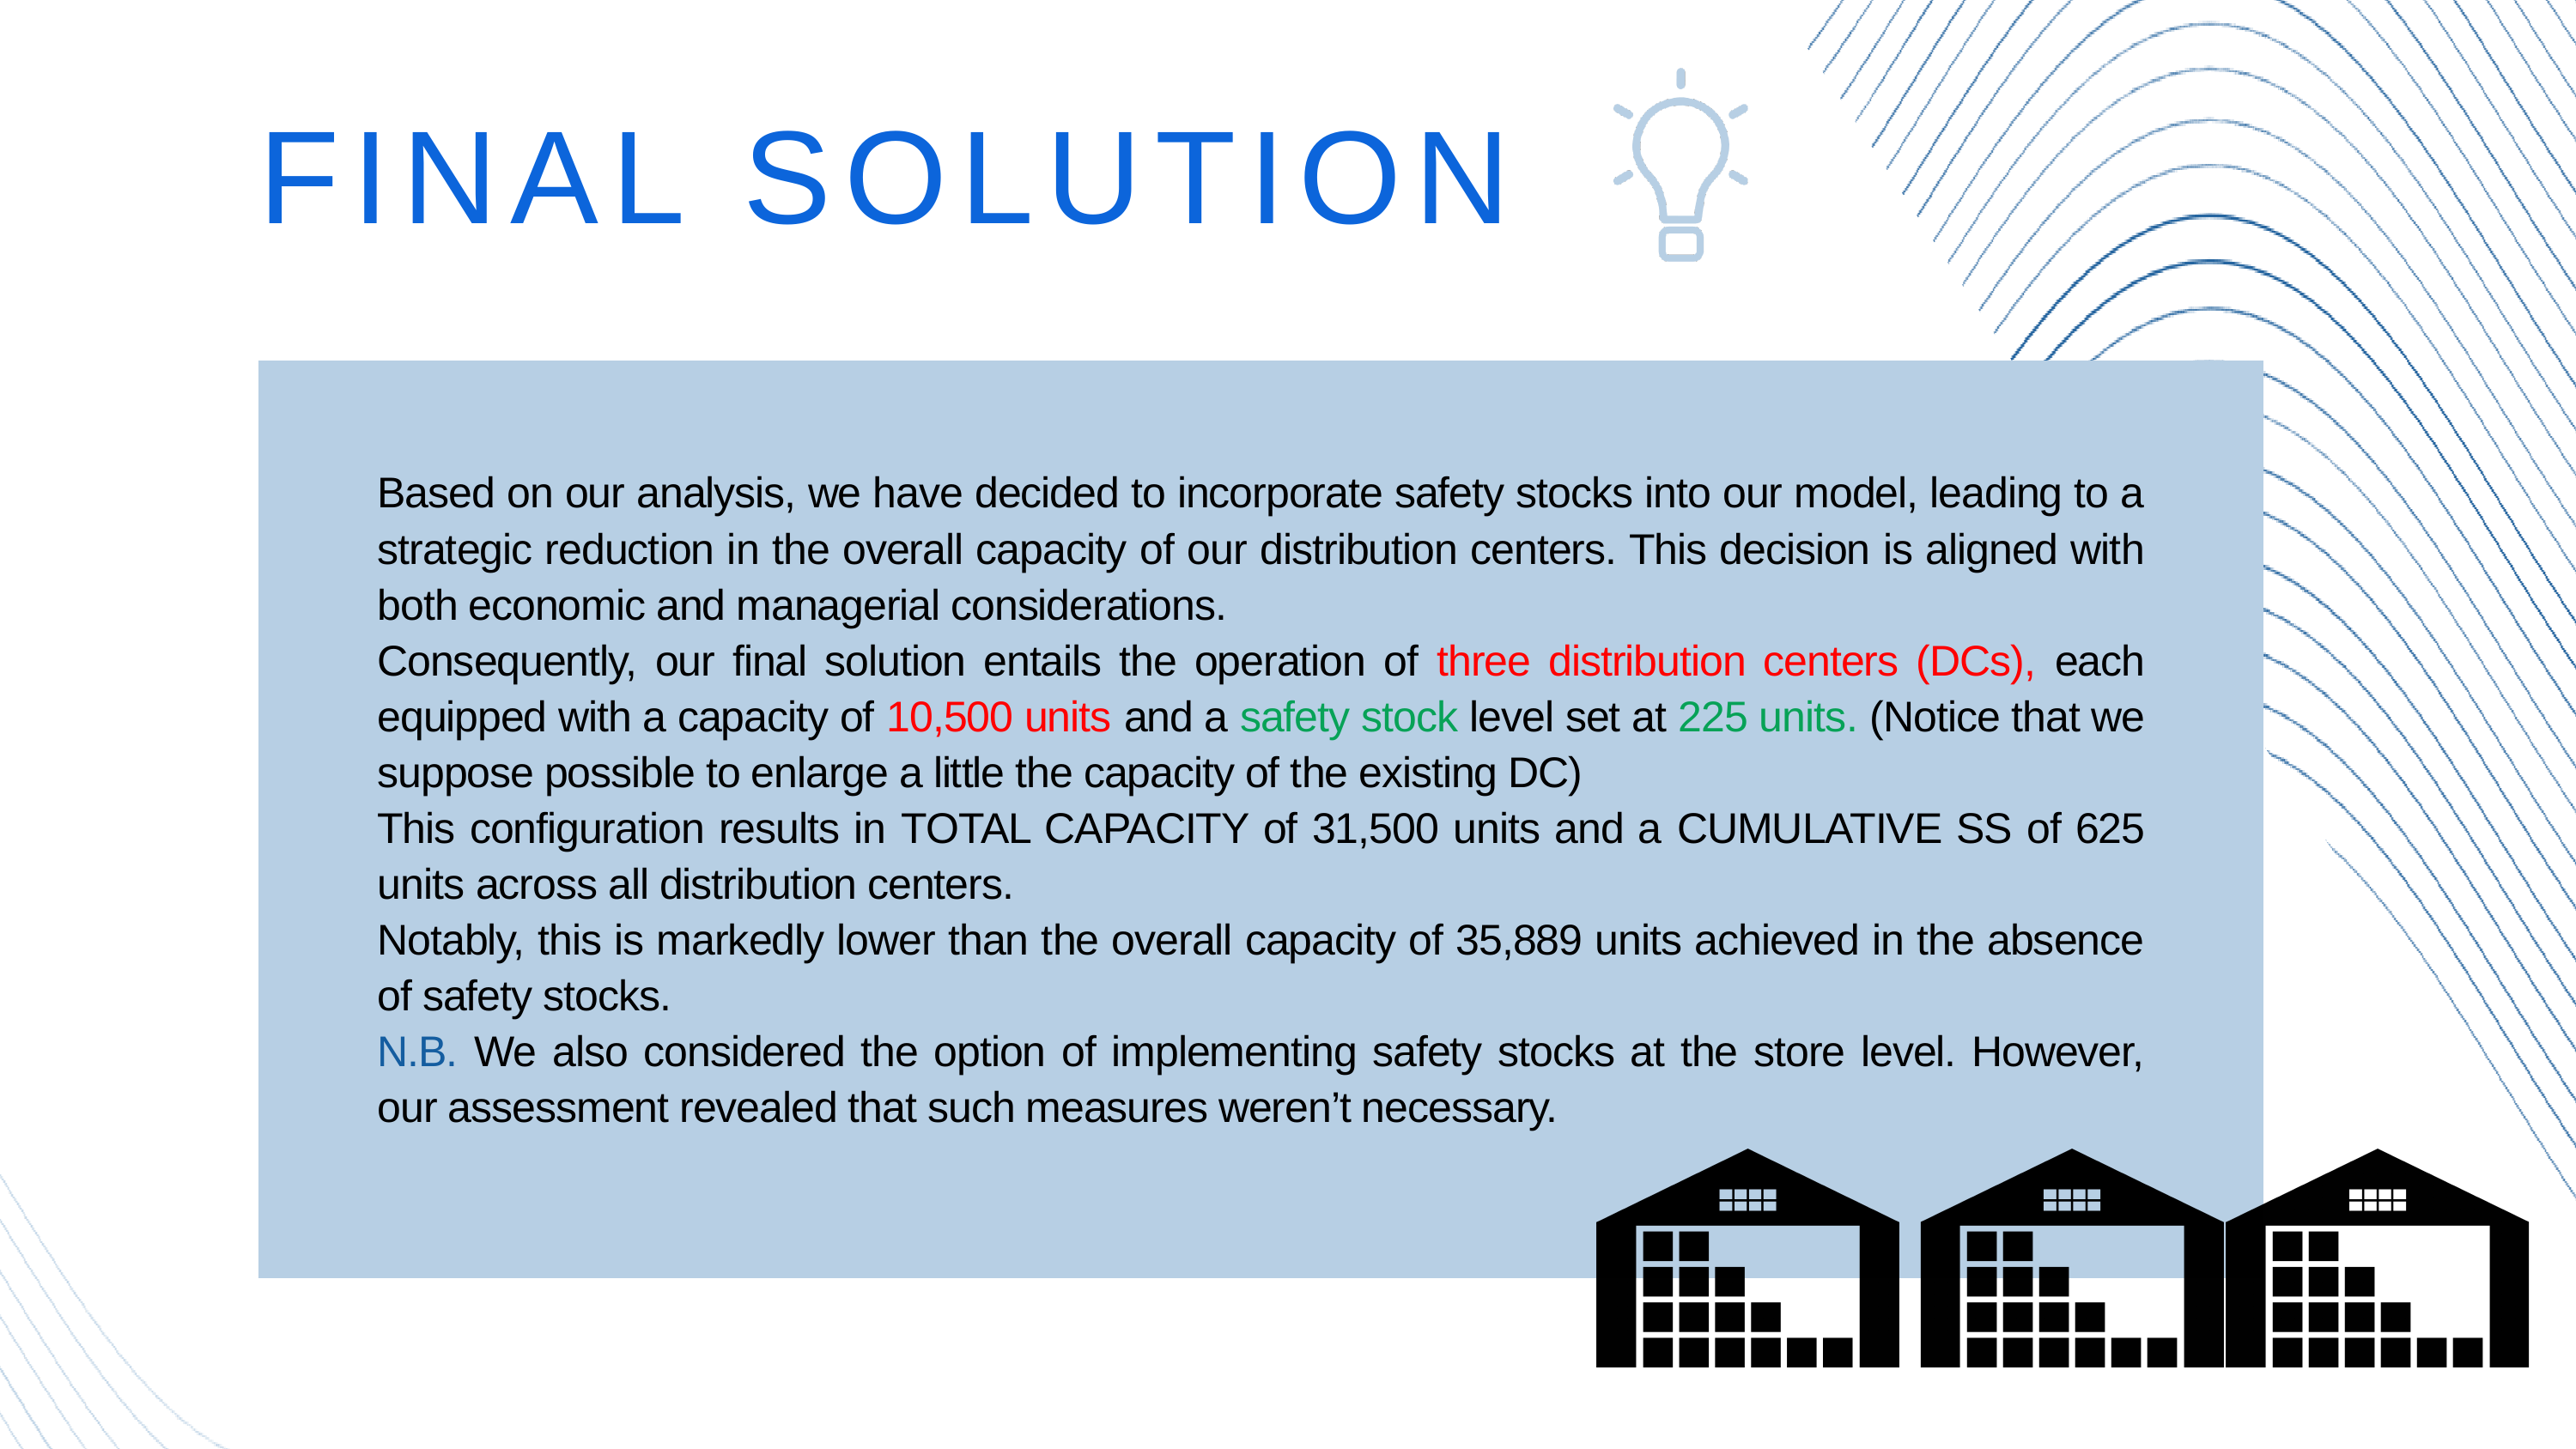

FINAL SOLUTION

Based on our analysis, we have decided to incorporate safety stocks into our model, leading to a strategic reduction in the overall capacity of our distribution centers. This decision is aligned with both economic and managerial considerations.
Consequently, our final solution entails the operation of three distribution centers (DCs), each equipped with a capacity of 10,500 units and a safety stock level set at 225 units. (Notice that we suppose possible to enlarge a little the capacity of the existing DC)
This configuration results in TOTAL CAPACITY of 31,500 units and a CUMULATIVE SS of 625 units across all distribution centers.
Notably, this is markedly lower than the overall capacity of 35,889 units achieved in the absence of safety stocks.
N.B. We also considered the option of implementing safety stocks at the store level. However, our assessment revealed that such measures weren’t necessary.